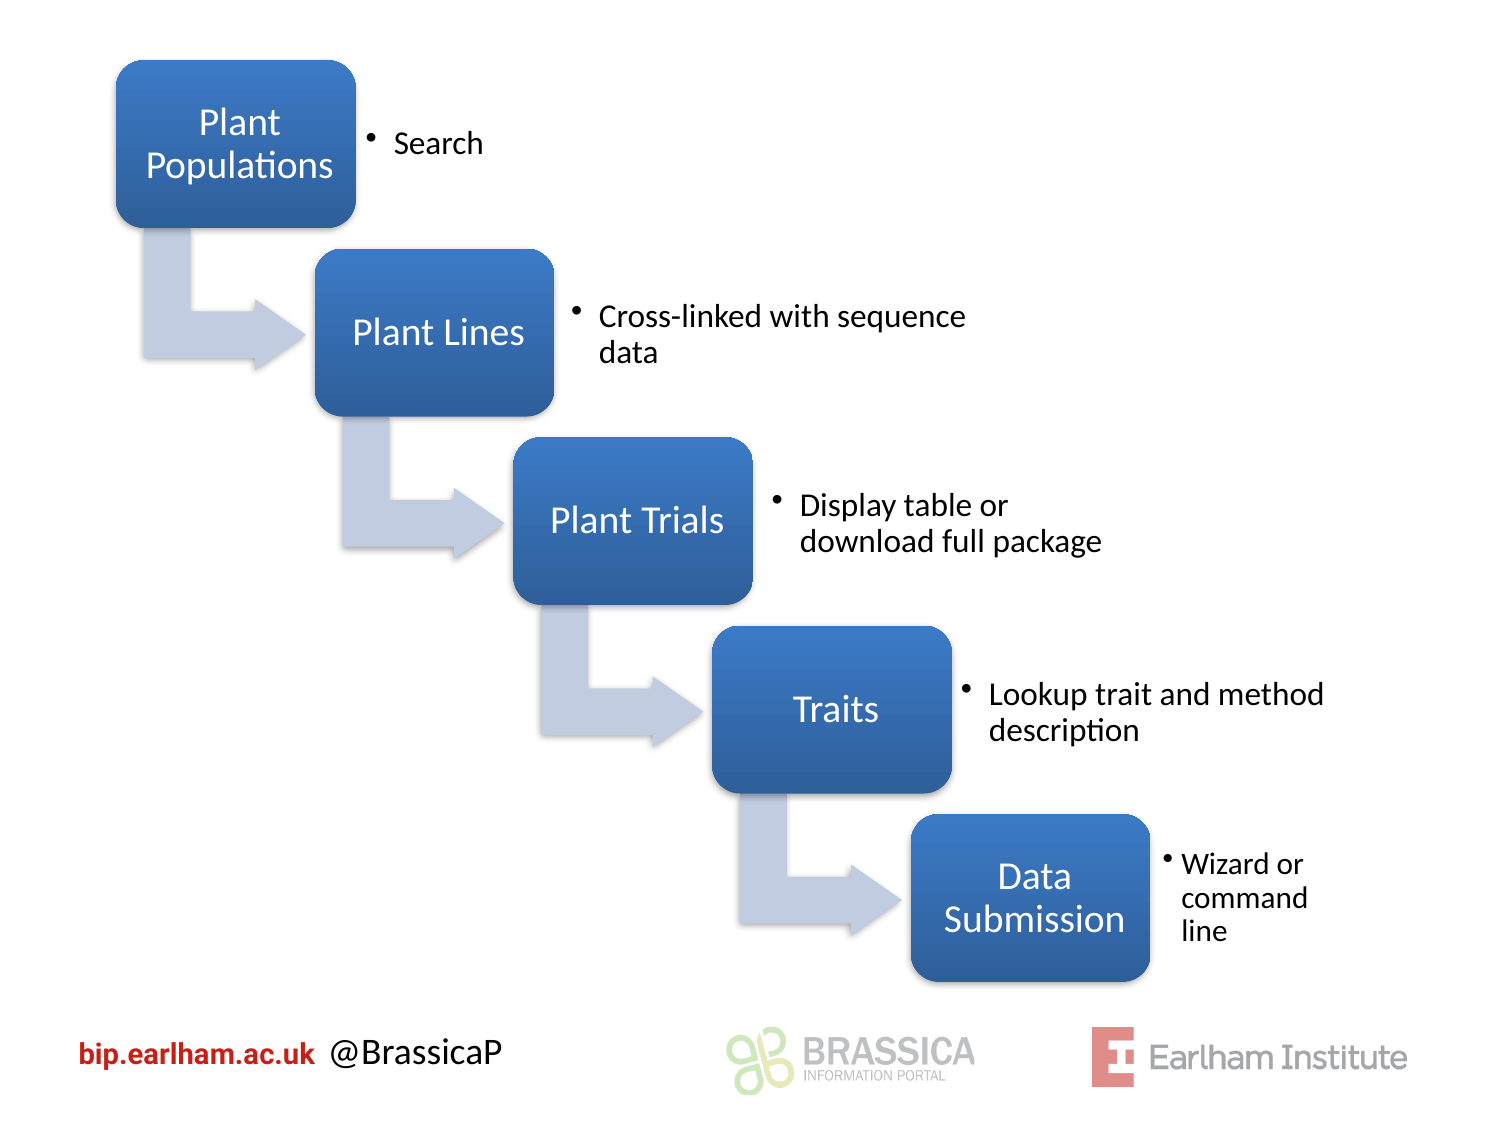

Plant Populations
Search
Plant Lines
Cross-linked with sequence data
Plant Trials
Display table or download full package
Traits
Lookup trait and method description
Data Submission
Wizard or command line